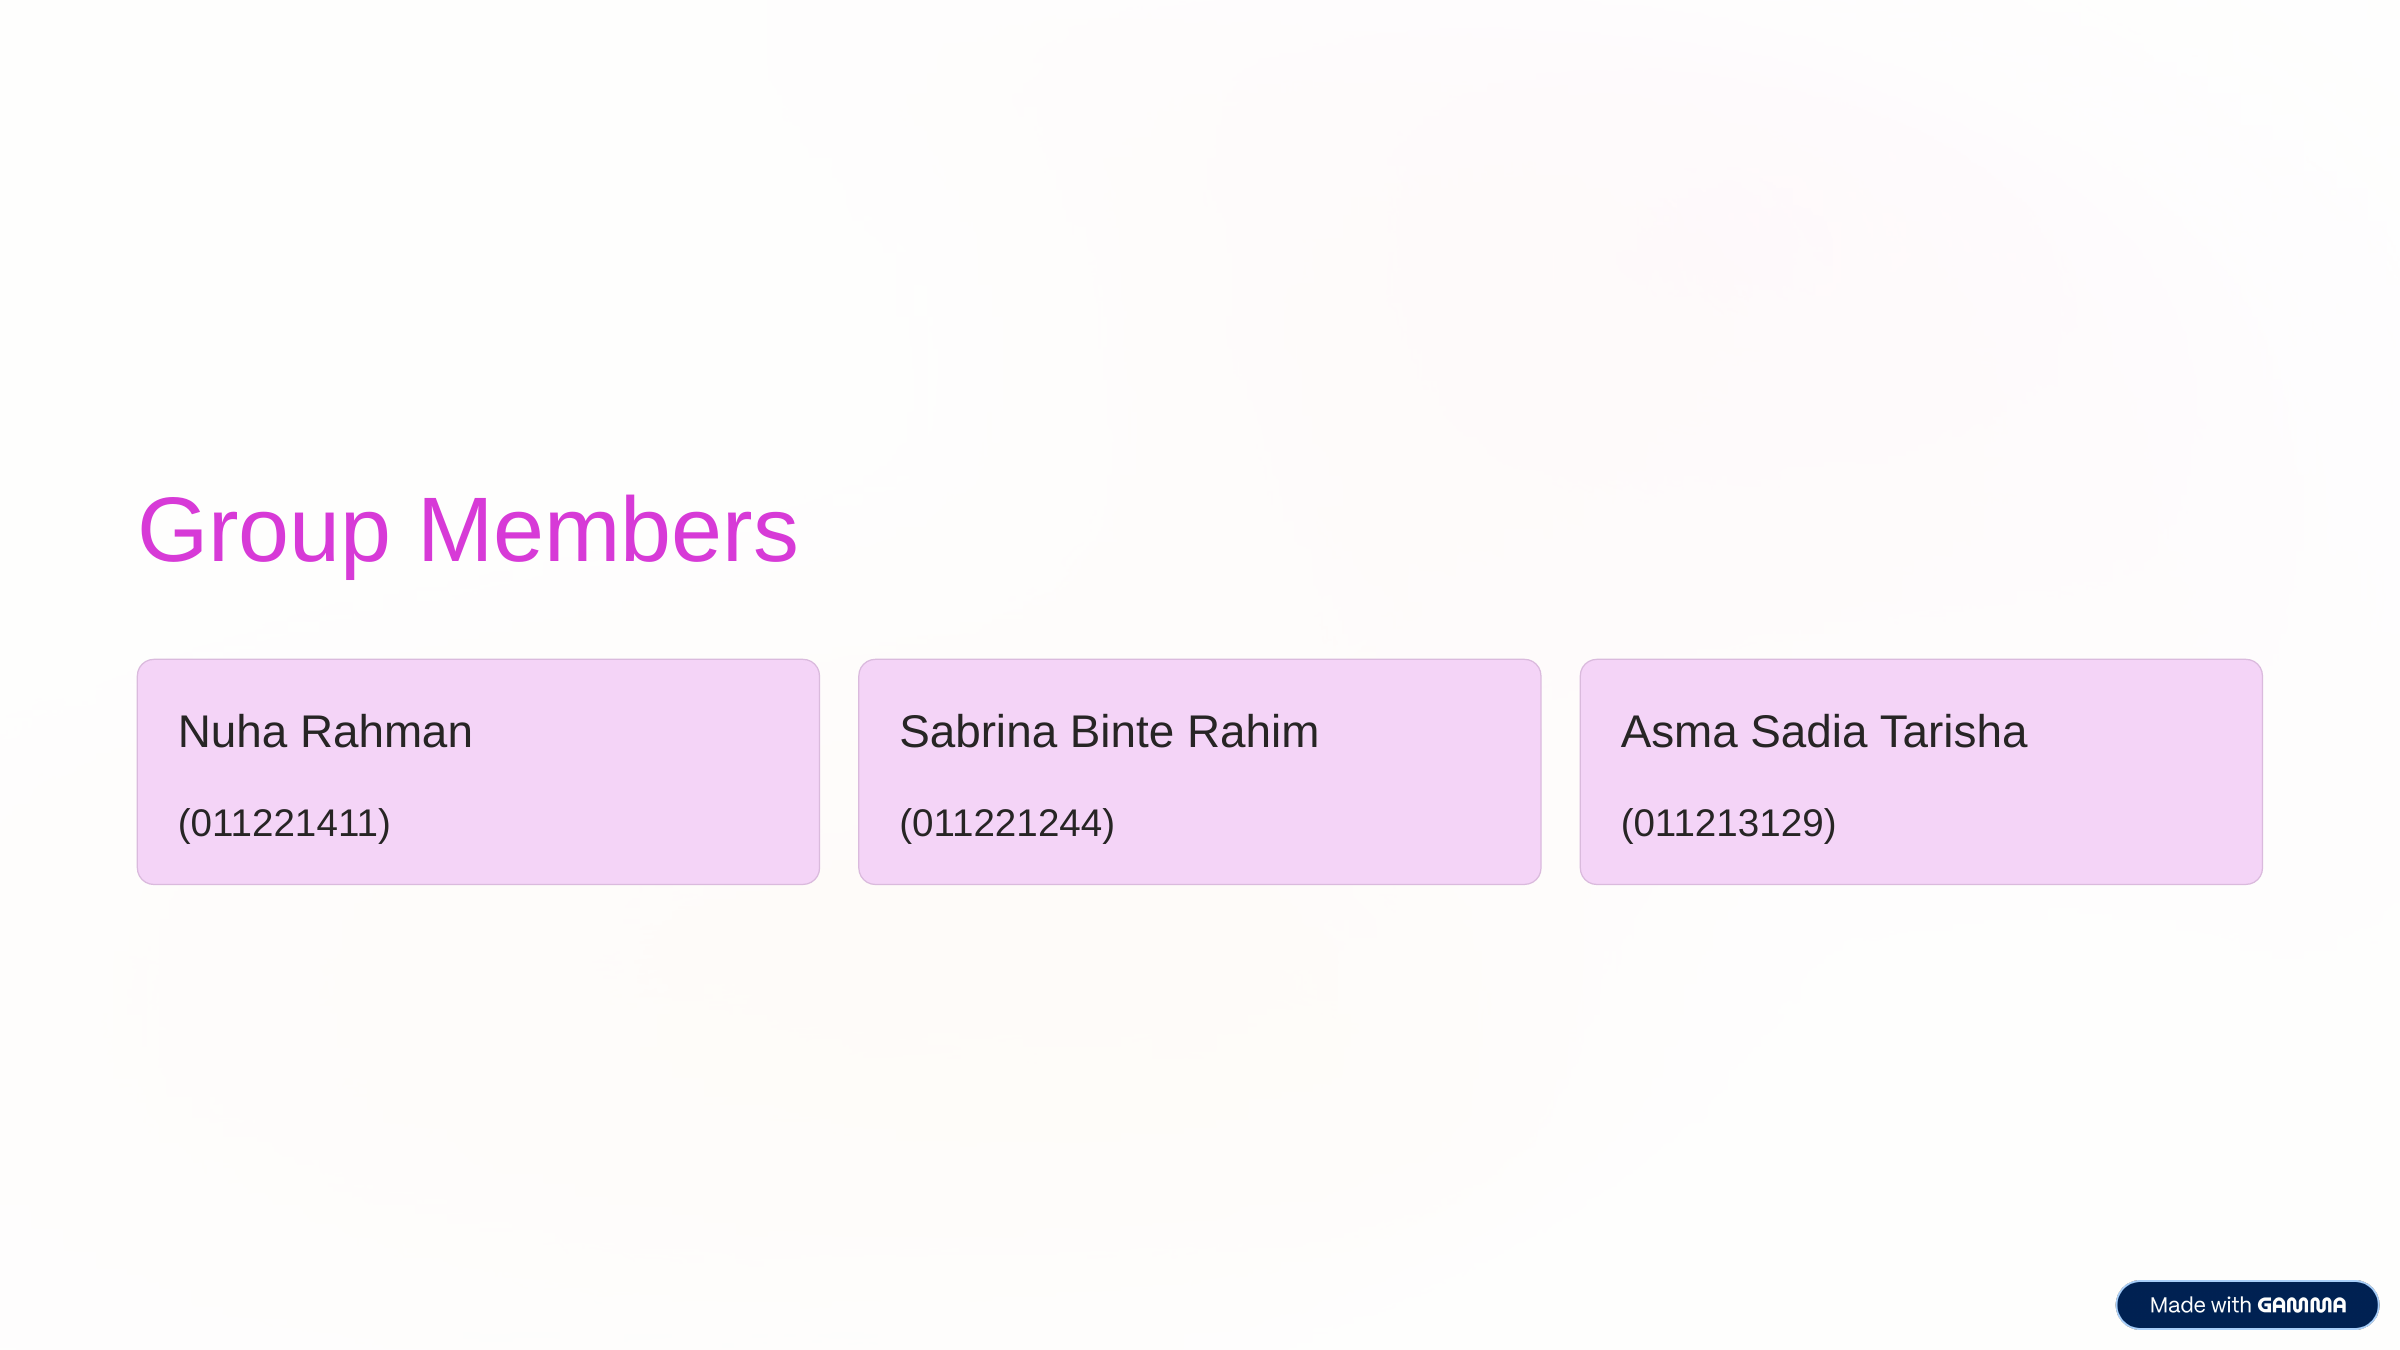

Group Members

Nuha Rahman
Sabrina Binte Rahim
Asma Sadia Tarisha
(011221411)
(011221244)
(011213129)